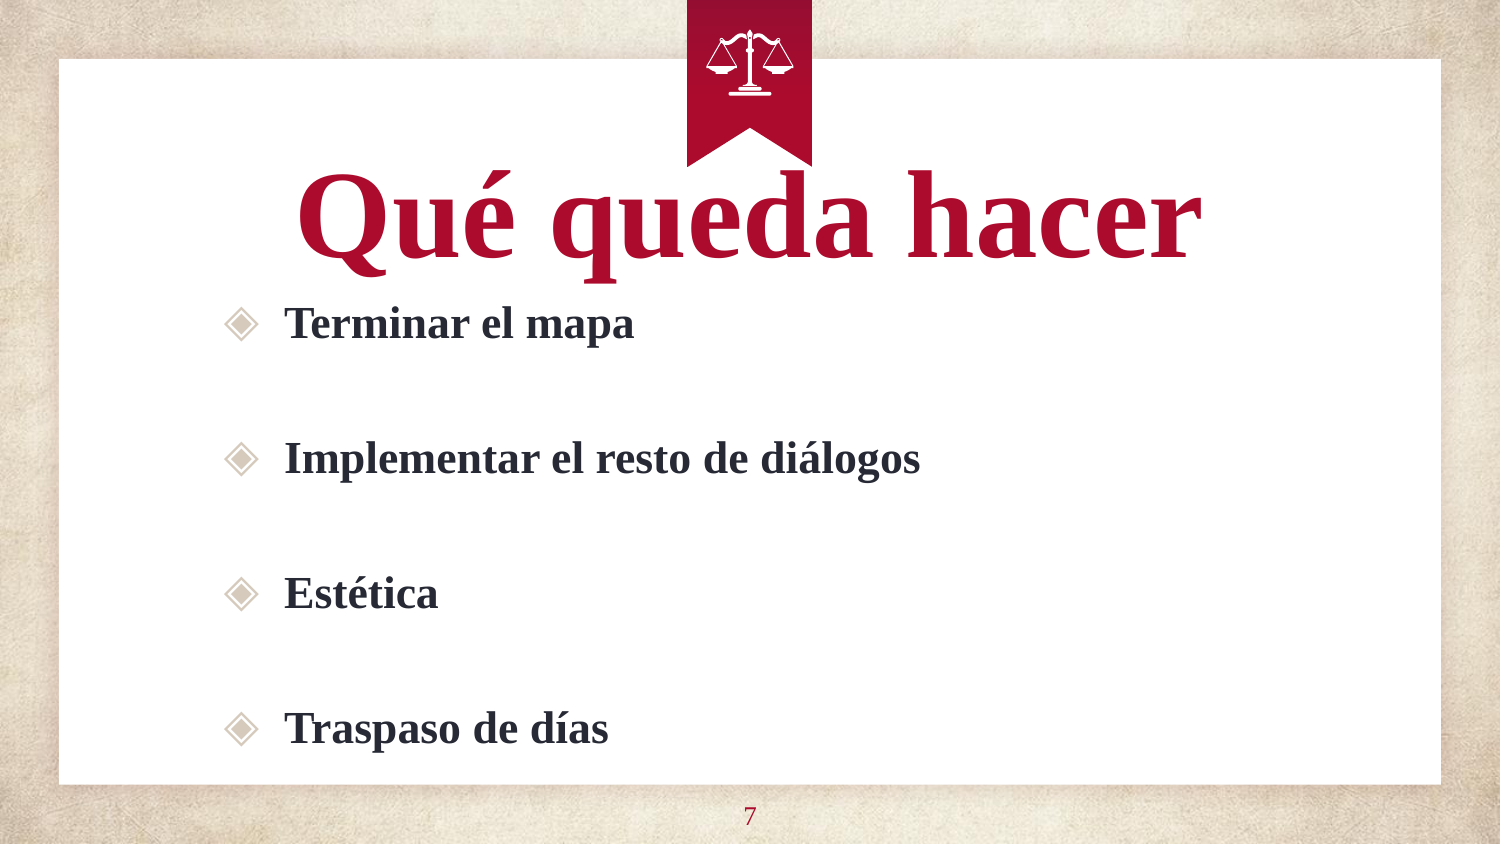

Qué queda hacer
Terminar el mapa

Implementar el resto de diálogos

Estética

Traspaso de días
7